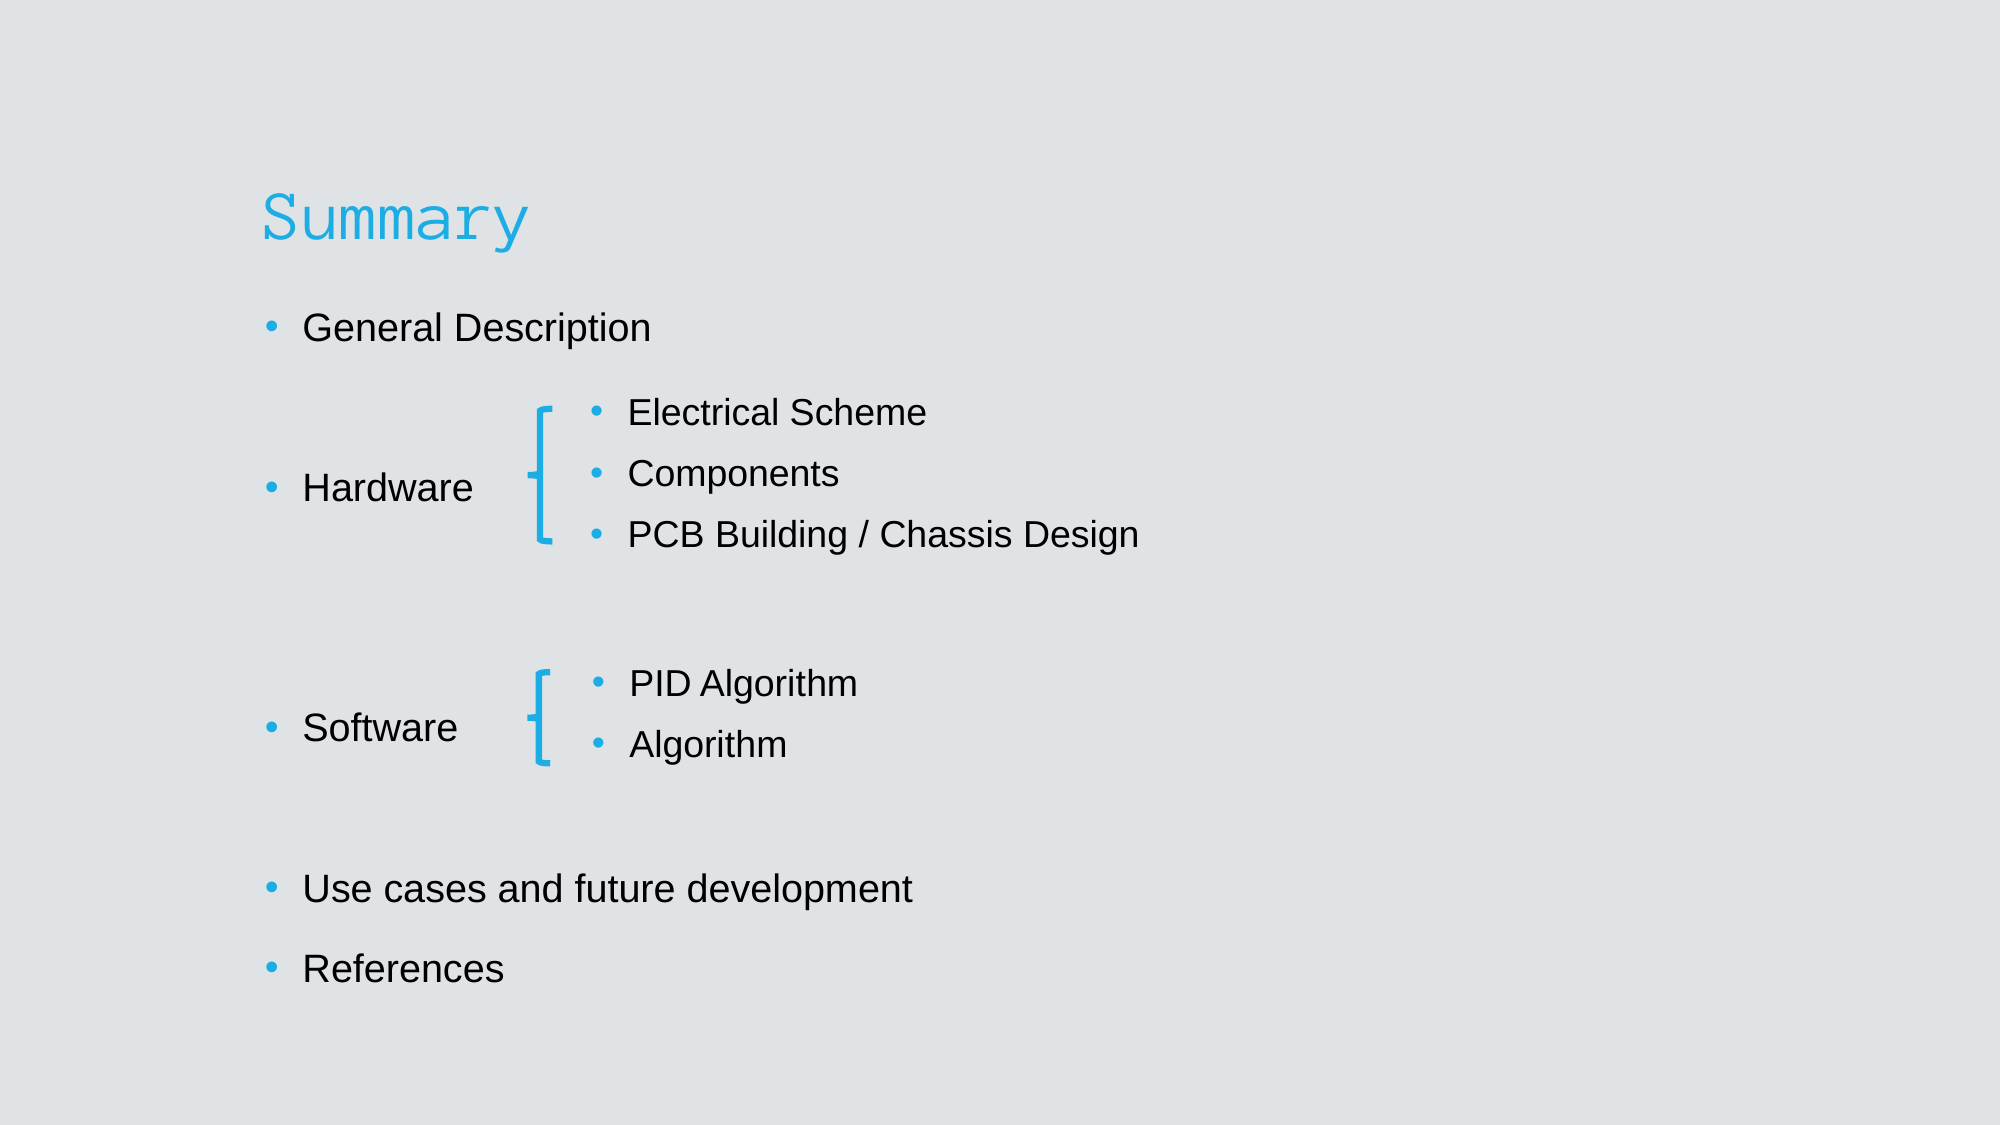

# Summary
General Description

Hardware

Software

Use cases and future development
References

Electrical Scheme
Components
PCB Building / Chassis Design
PID Algorithm
Algorithm